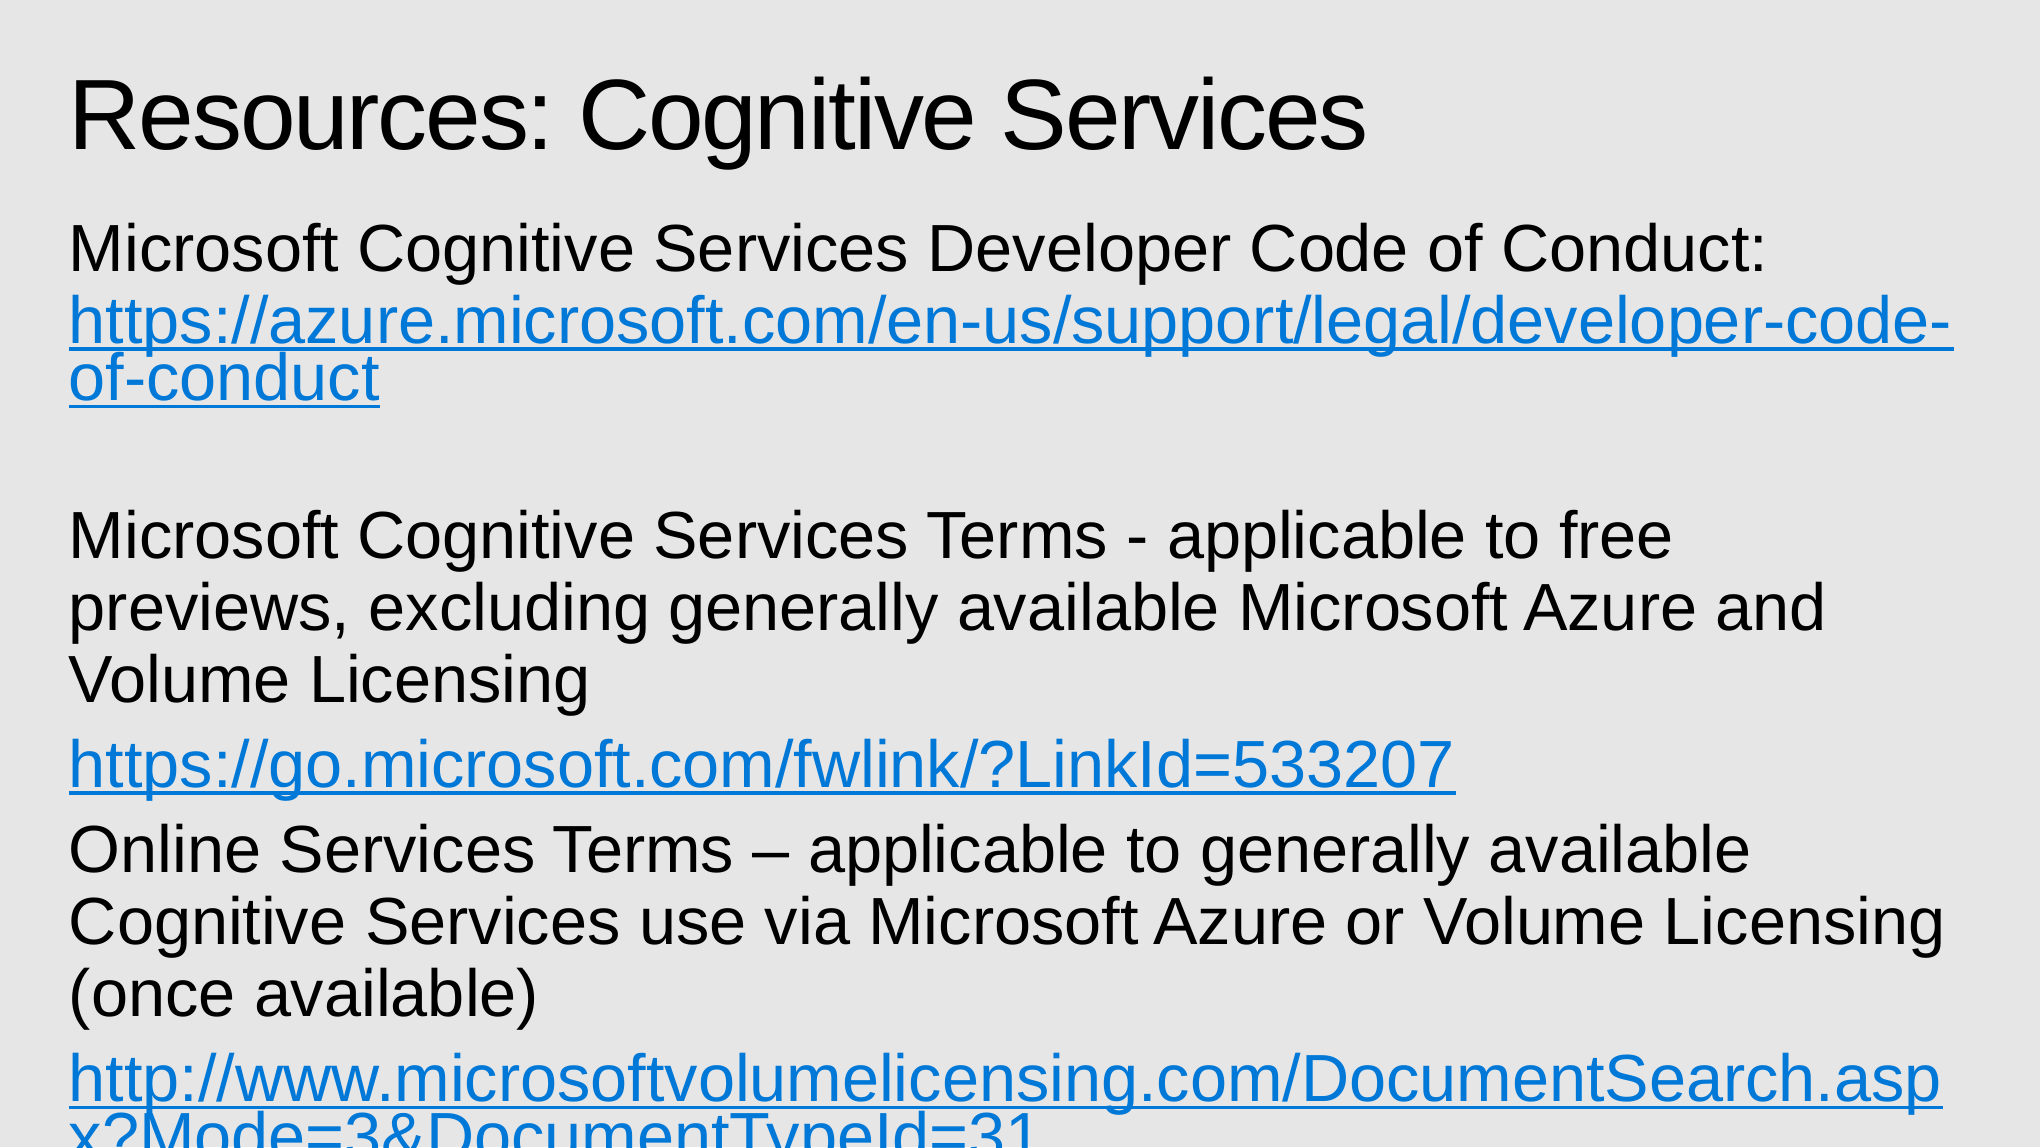

# Resources: Cognitive Services
Microsoft Cognitive Services Developer Code of Conduct: https://azure.microsoft.com/en-us/support/legal/developer-code-of-conduct
Microsoft Cognitive Services Terms - applicable to free previews, excluding generally available Microsoft Azure and Volume Licensing
https://go.microsoft.com/fwlink/?LinkId=533207
Online Services Terms – applicable to generally available Cognitive Services use via Microsoft Azure or Volume Licensing (once available)
http://www.microsoftvolumelicensing.com/DocumentSearch.aspx?Mode=3&DocumentTypeId=31